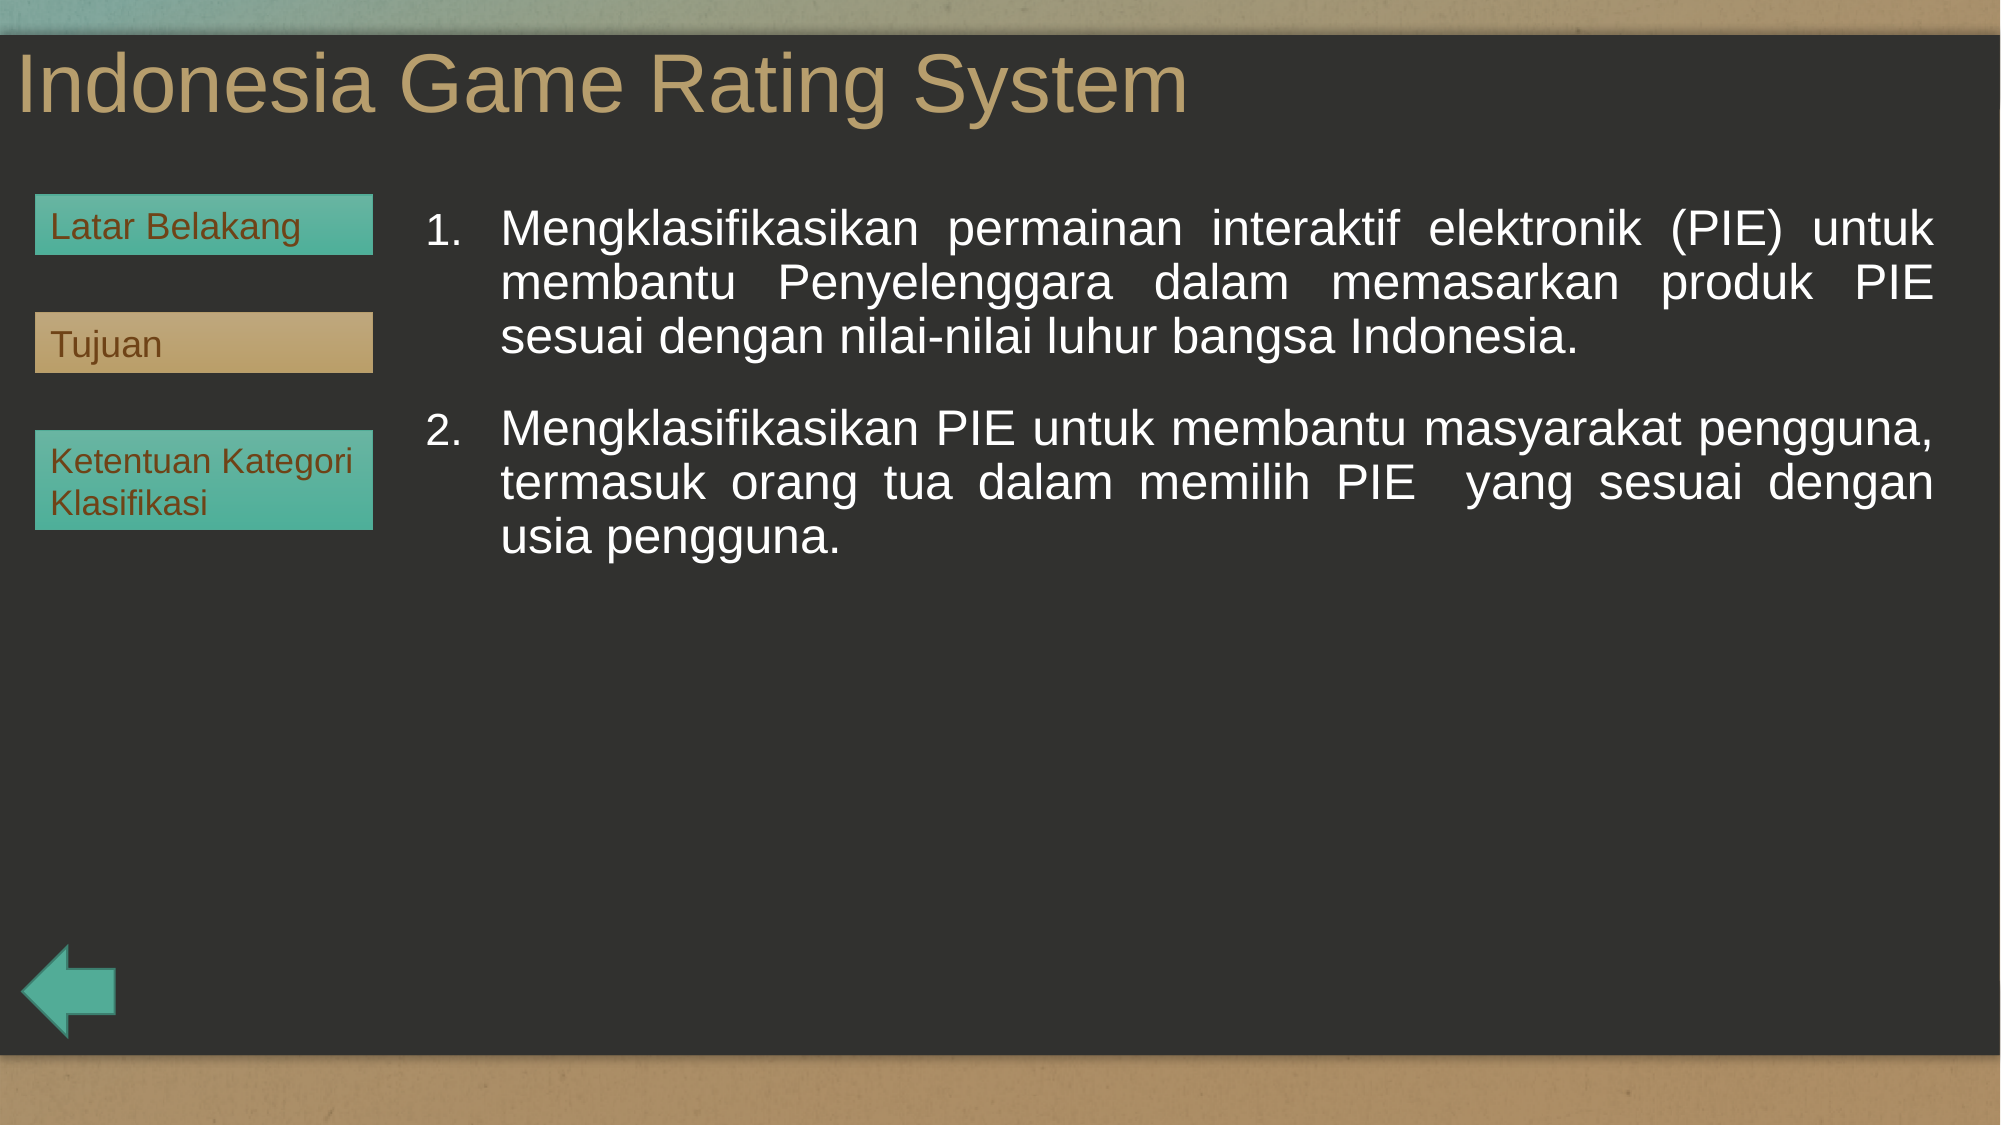

# Indonesia Game Rating System
Latar Belakang
Mengklasifikasikan permainan interaktif elektronik (PIE) untuk membantu Penyelenggara dalam memasarkan produk PIE sesuai dengan nilai-nilai luhur bangsa Indonesia.
Mengklasifikasikan PIE untuk membantu masyarakat pengguna, termasuk orang tua dalam memilih PIE  yang sesuai dengan usia pengguna.
Tujuan
Ketentuan Kategori Klasifikasi